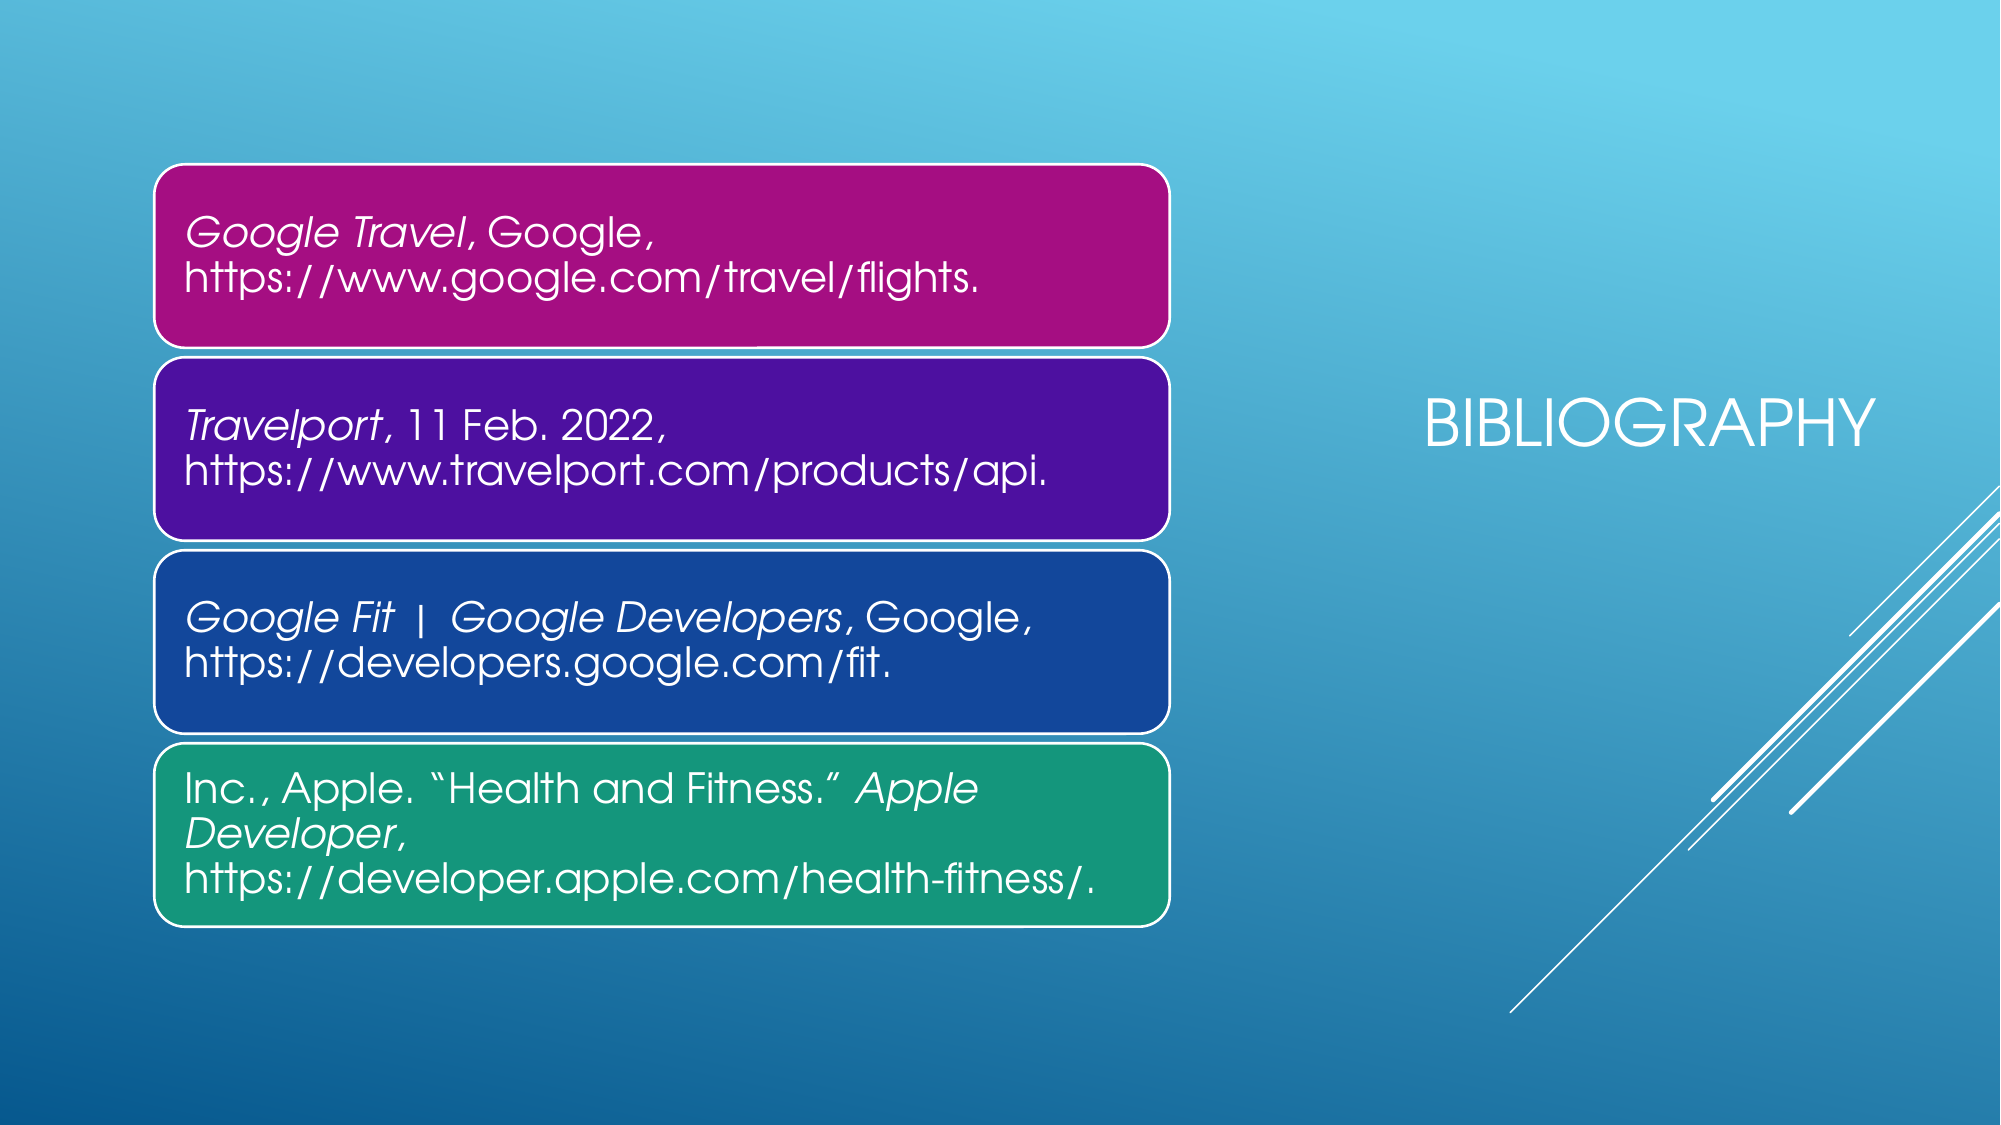

Google Travel, Google, https://www.google.com/travel/flights.
Travelport, 11 Feb. 2022, https://www.travelport.com/products/api.
Google Fit  |  Google Developers, Google, https://developers.google.com/fit.
Inc., Apple. “Health and Fitness.” Apple Developer, https://developer.apple.com/health-fitness/.
# bIBLIOGRAPHY